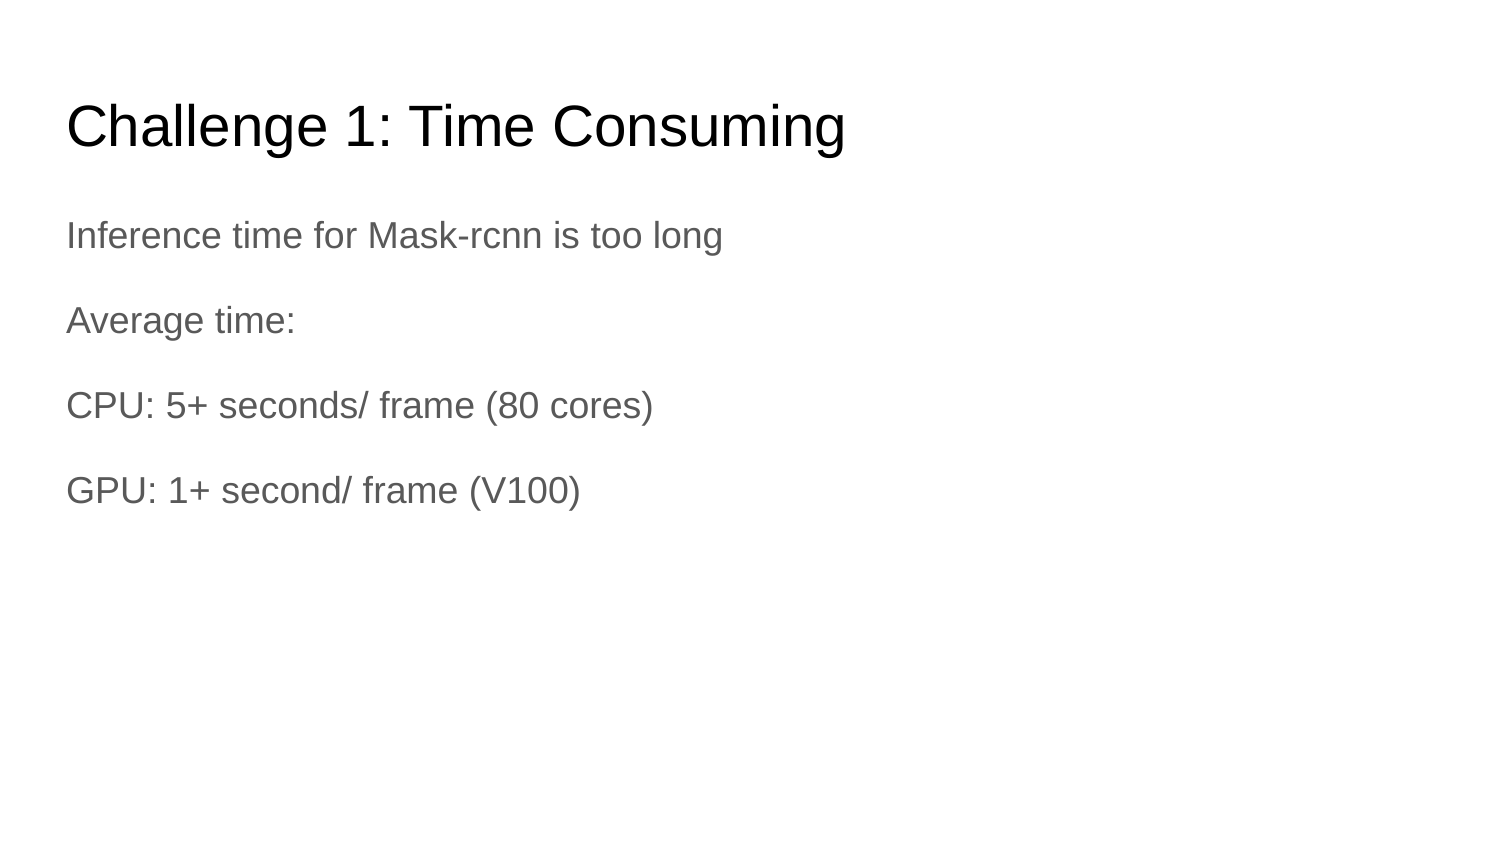

# Challenge 1: Time Consuming
Inference time for Mask-rcnn is too long
Average time:
CPU: 5+ seconds/ frame (80 cores)
GPU: 1+ second/ frame (V100)